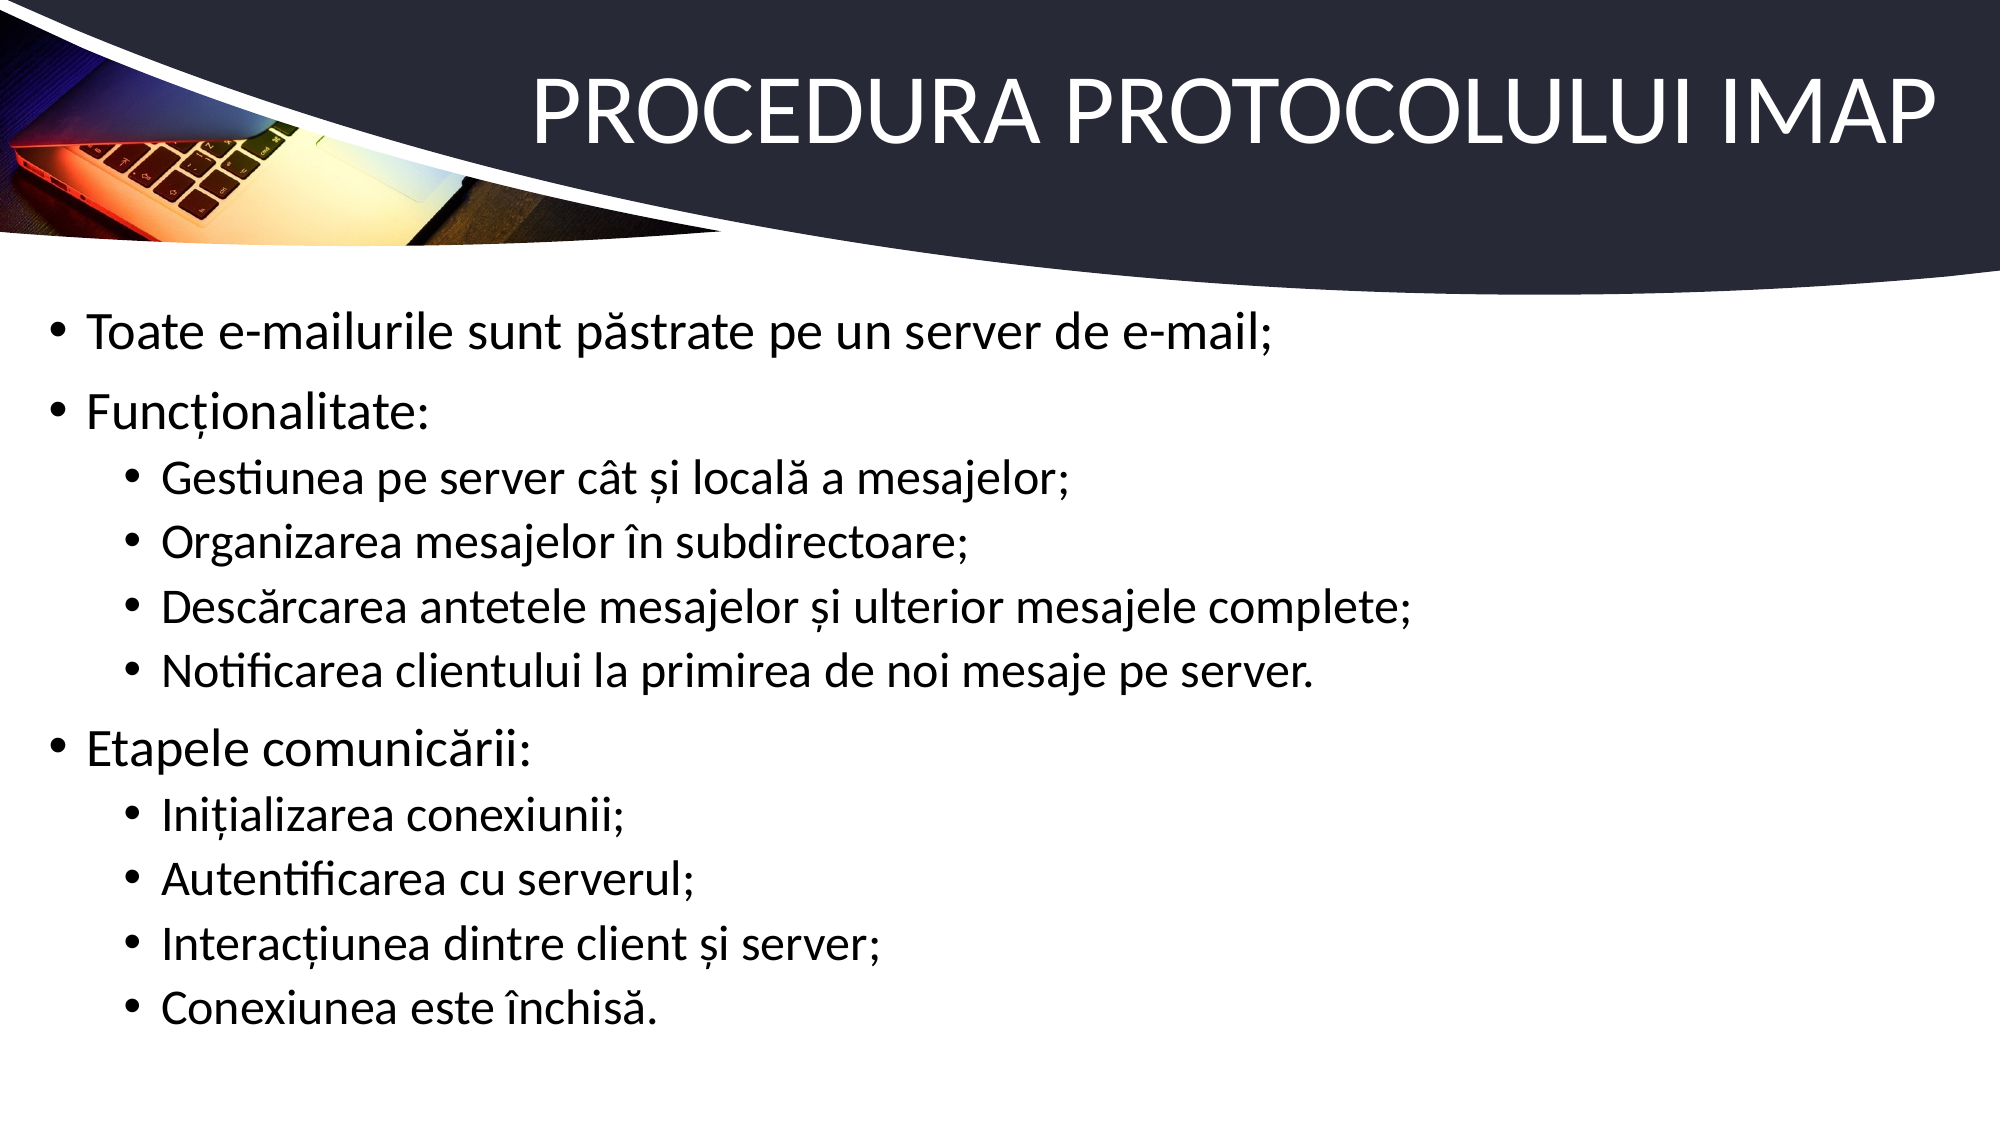

# Procedura protocolului IMAP
Toate e-mailurile sunt păstrate pe un server de e-mail;
Funcționalitate:
Gestiunea pe server cât și locală a mesajelor;
Organizarea mesajelor în subdirectoare;
Descărcarea antetele mesajelor și ulterior mesajele complete;
Notificarea clientului la primirea de noi mesaje pe server.
Etapele comunicării:
Inițializarea conexiunii;
Autentificarea cu serverul;
Interacțiunea dintre client și server;
Conexiunea este închisă.